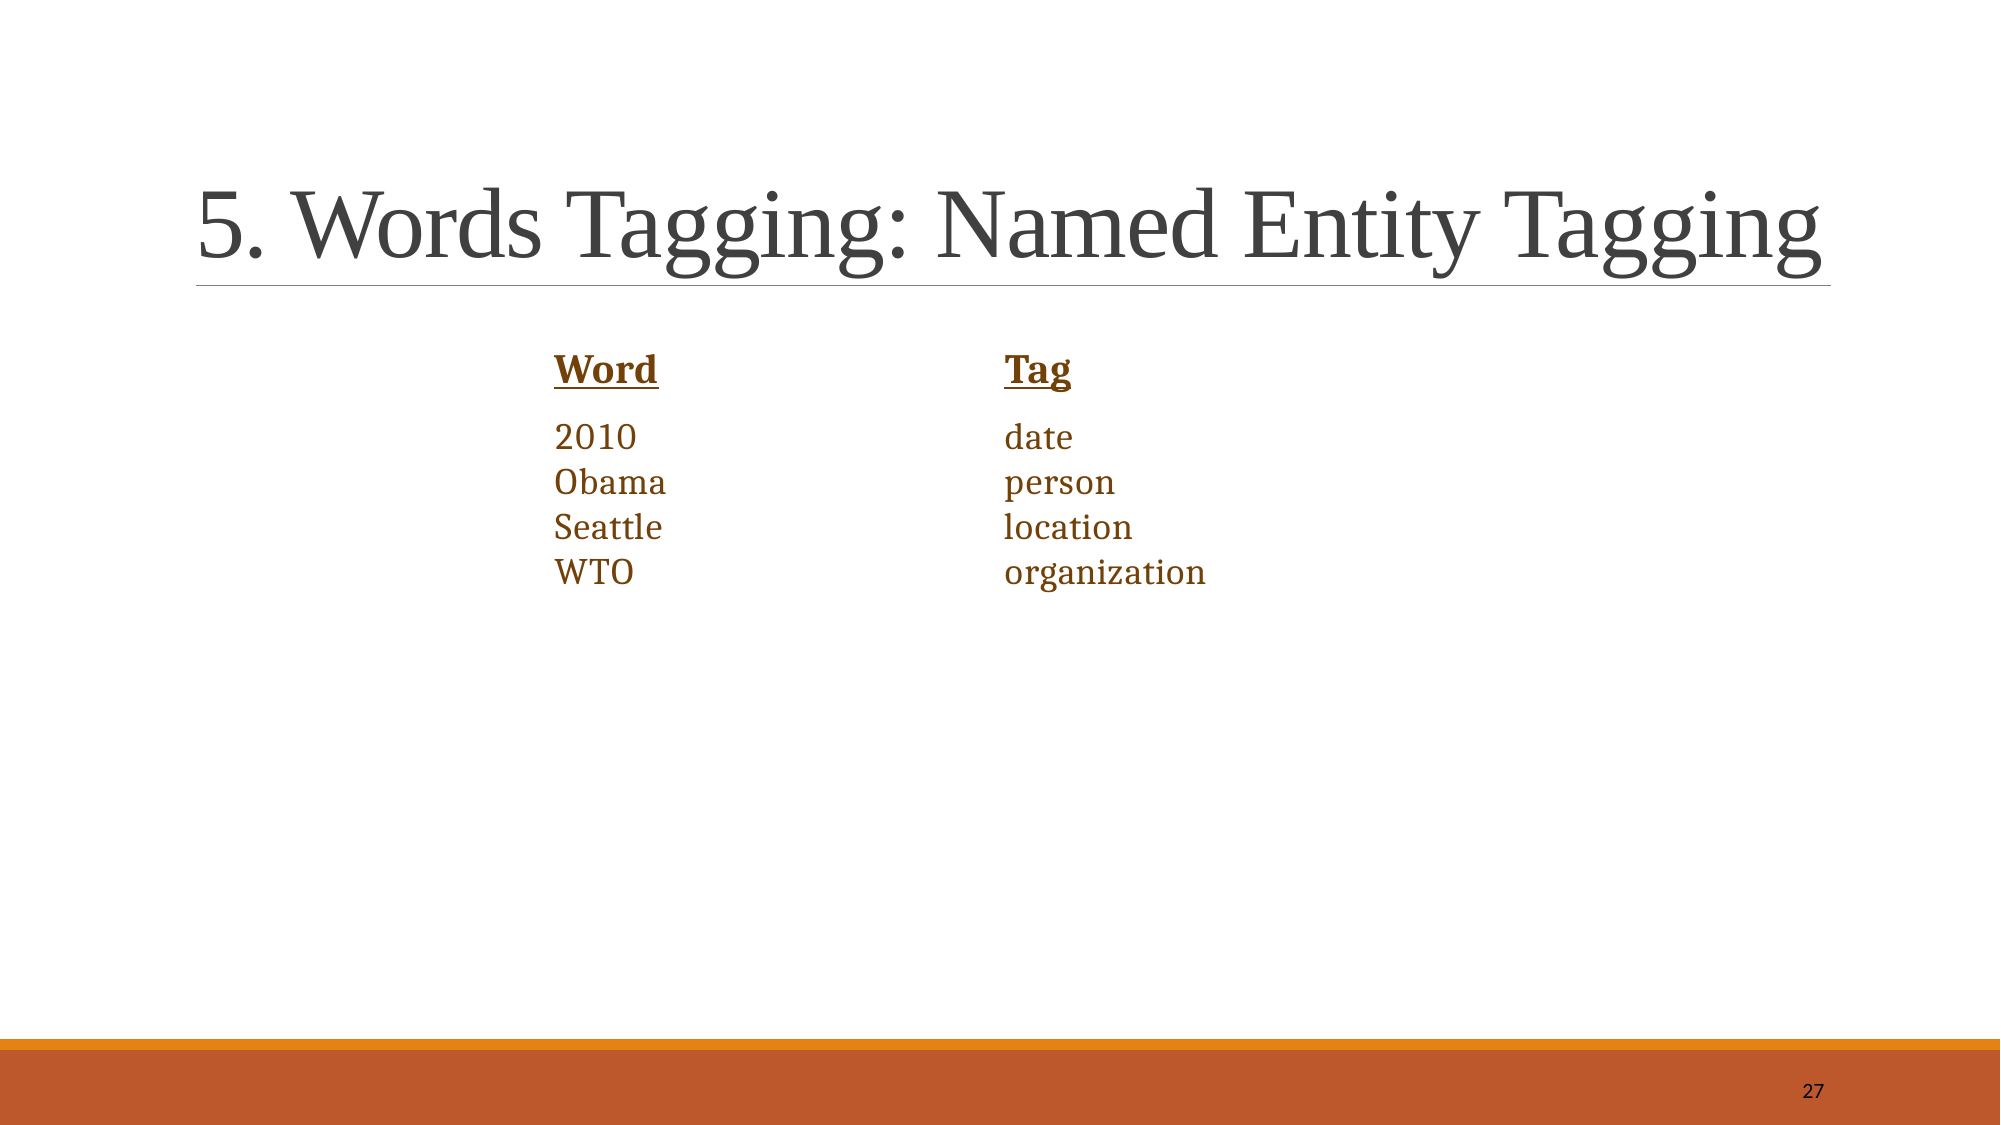

# 5. Words Tagging: Named Entity Tagging

Word			Tag

2010			date
Obama			person
Seattle			location
WTO			organization

27